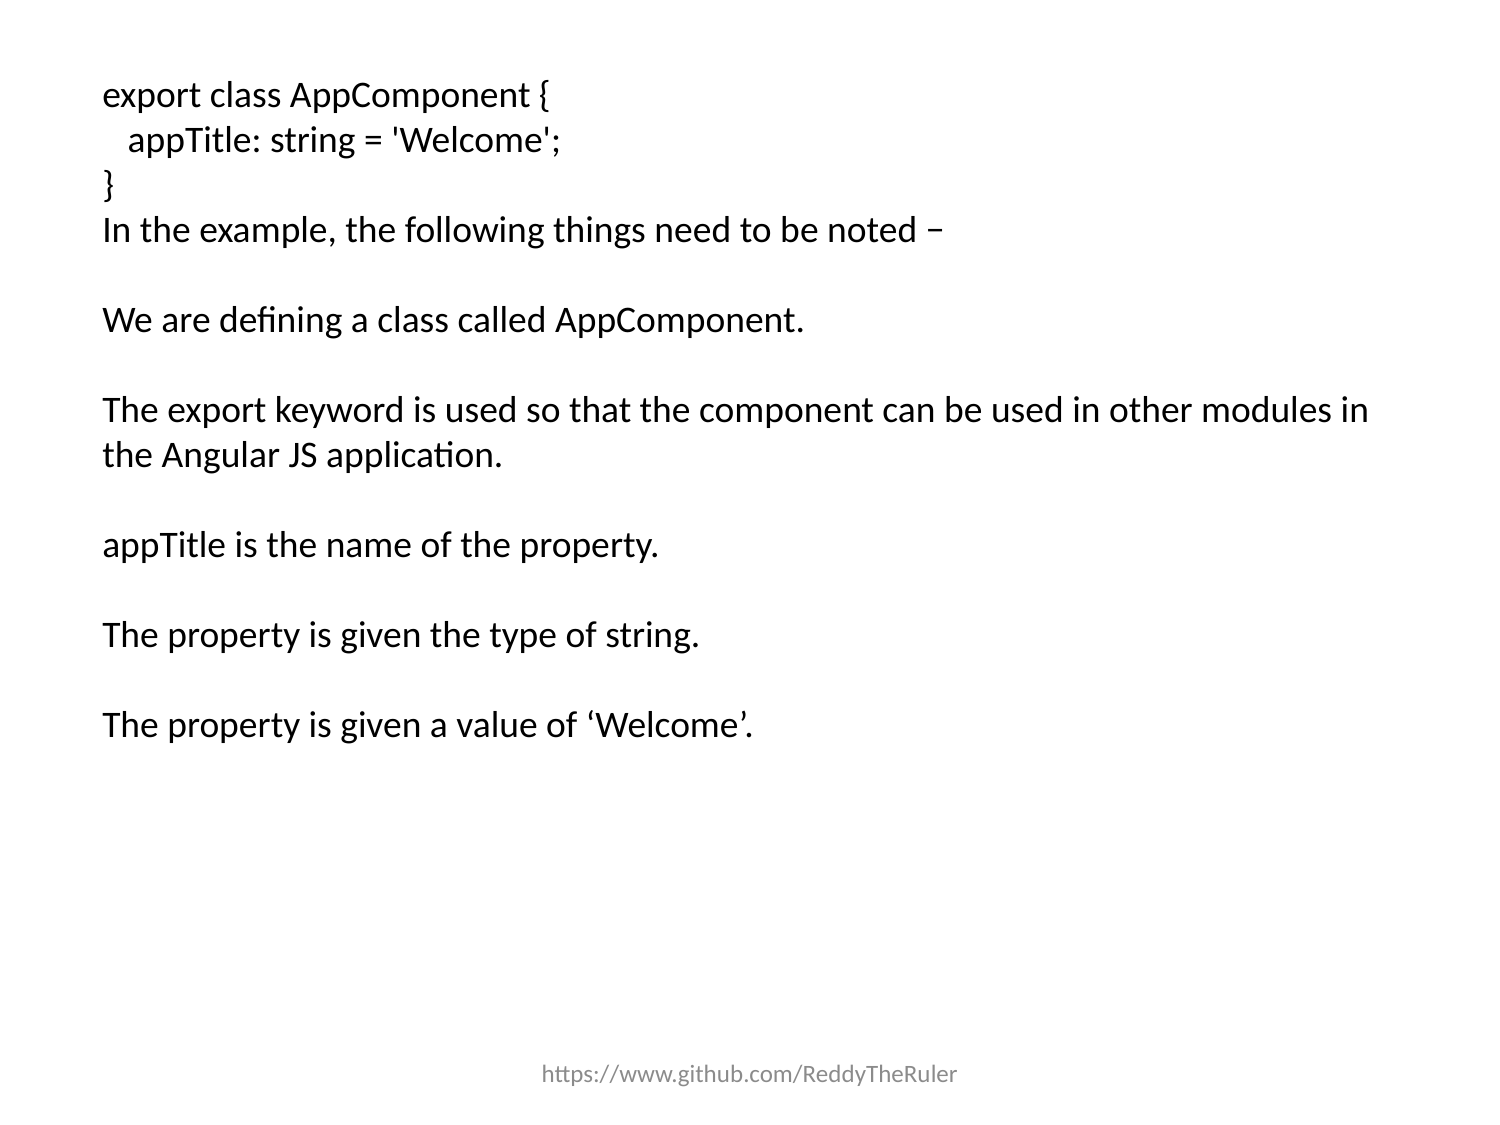

export class AppComponent {
   appTitle: string = 'Welcome';
}
In the example, the following things need to be noted −

We are defining a class called AppComponent.

The export keyword is used so that the component can be used in other modules in the Angular JS application.

appTitle is the name of the property.

The property is given the type of string.

The property is given a value of ‘Welcome’.

https://www.github.com/ReddyTheRuler